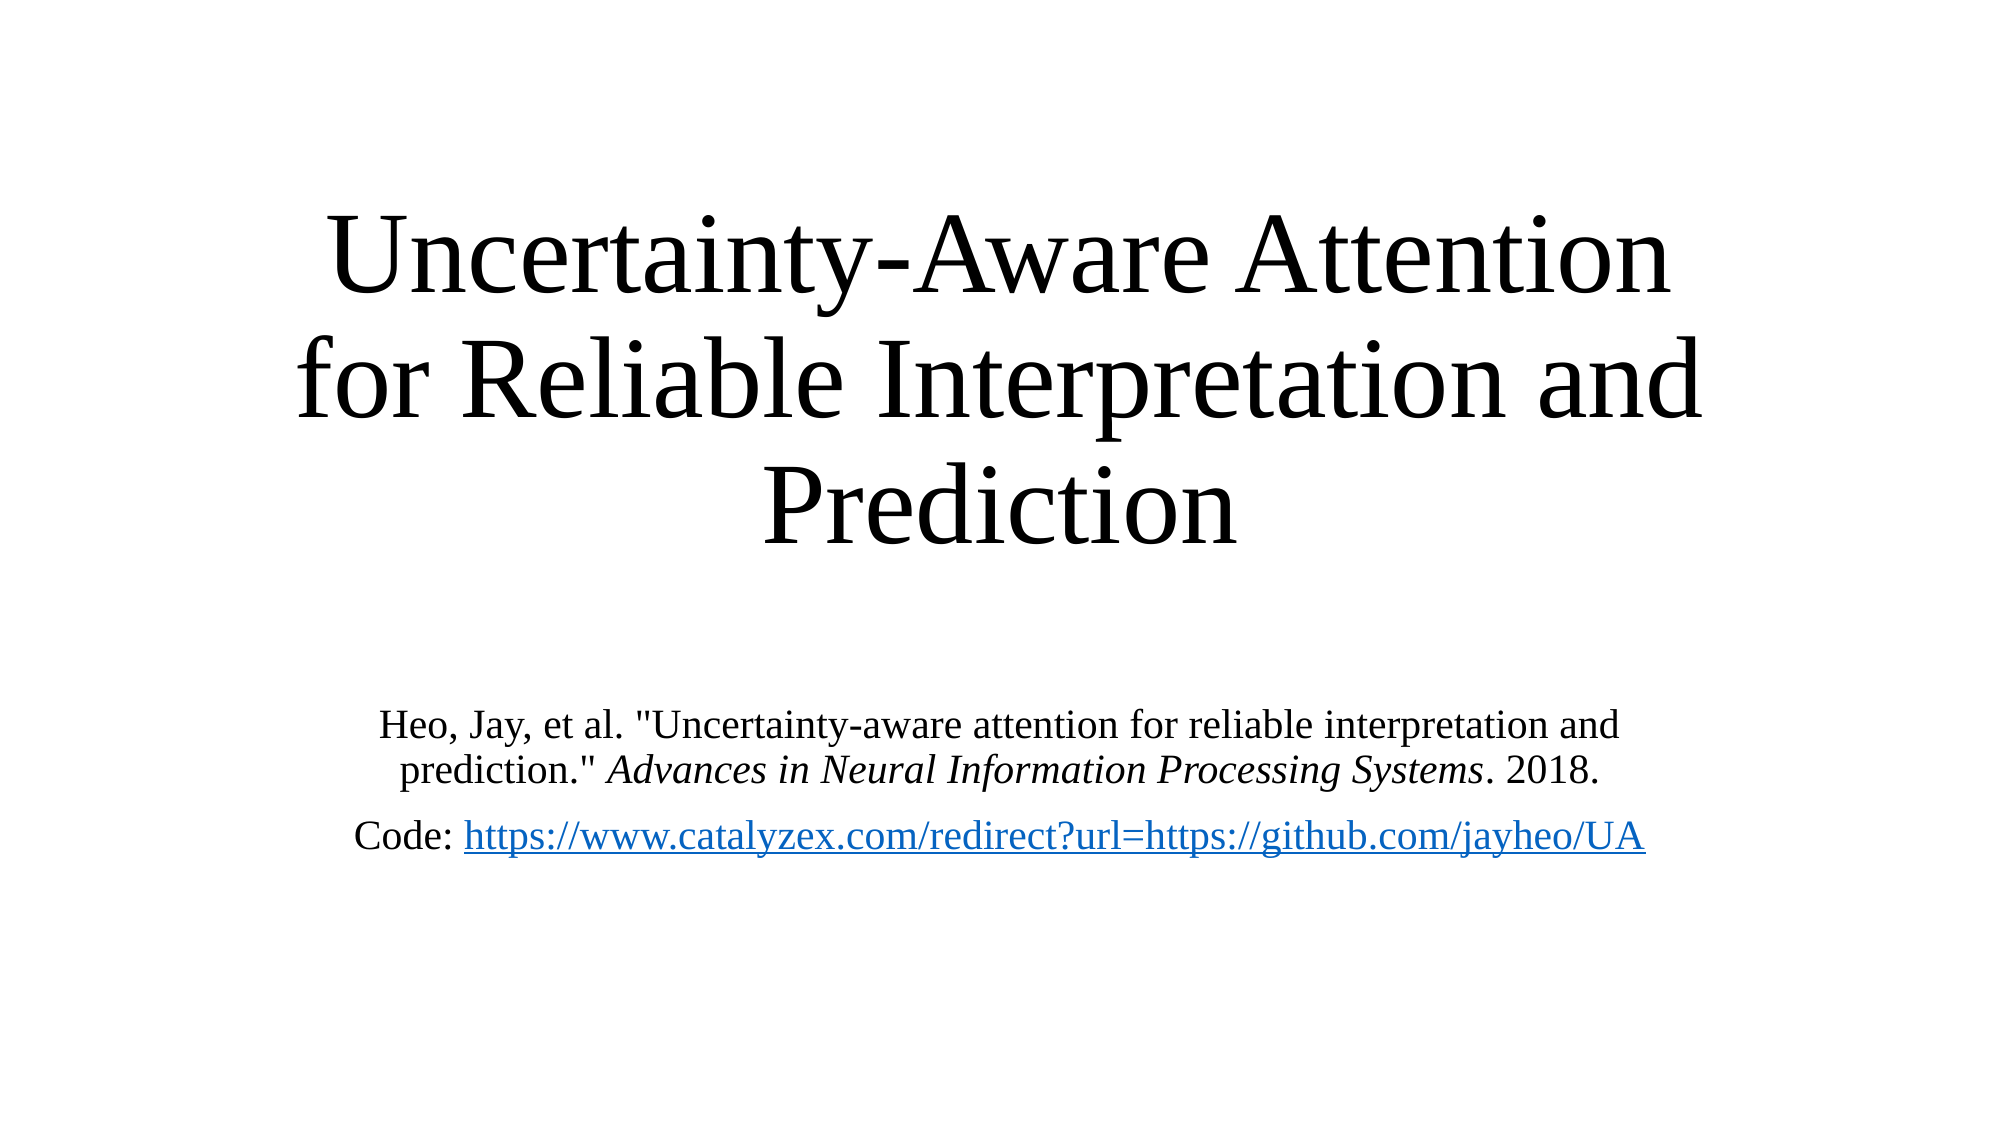

# Uncertainty-Aware Attention for Reliable Interpretation and Prediction
Heo, Jay, et al. "Uncertainty-aware attention for reliable interpretation and prediction." Advances in Neural Information Processing Systems. 2018.
Code: https://www.catalyzex.com/redirect?url=https://github.com/jayheo/UA